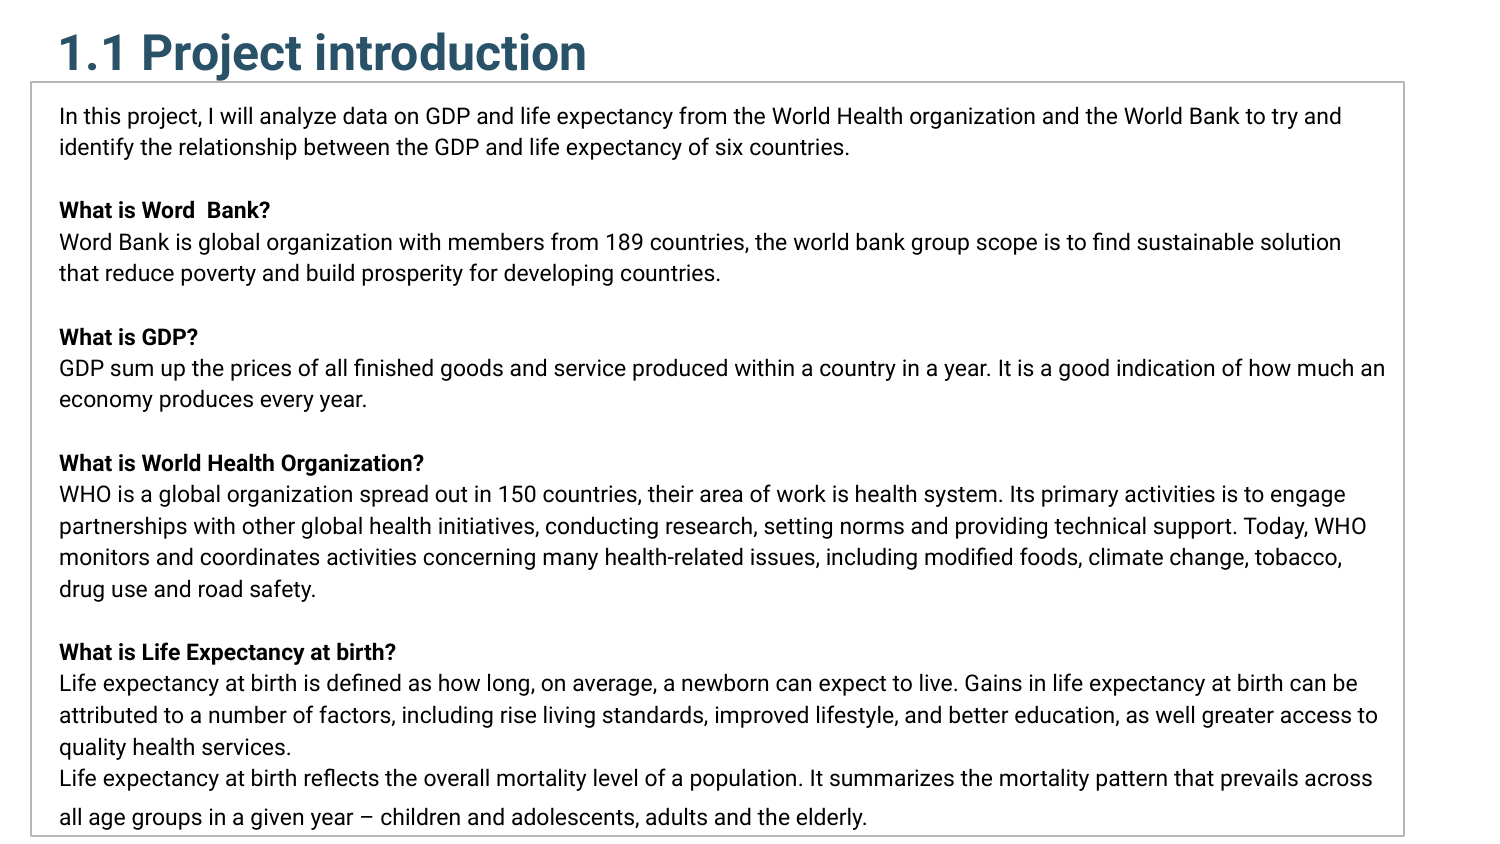

1.1 Project introduction
In this project, I will analyze data on GDP and life expectancy from the World Health organization and the World Bank to try and identify the relationship between the GDP and life expectancy of six countries.

What is Word  Bank?
Word Bank is global organization with members from 189 countries, the world bank group scope is to find sustainable solution that reduce poverty and build prosperity for developing countries.

What is GDP?
GDP sum up the prices of all finished goods and service produced within a country in a year. It is a good indication of how much an economy produces every year.

What is World Health Organization?
WHO is a global organization spread out in 150 countries, their area of work is health system. Its primary activities is to engage partnerships with other global health initiatives, conducting research, setting norms and providing technical support. Today, WHO monitors and coordinates activities concerning many health-related issues, including modified foods, climate change, tobacco, drug use and road safety.

What is Life Expectancy at birth?
Life expectancy at birth is defined as how long, on average, a newborn can expect to live. Gains in life expectancy at birth can be attributed to a number of factors, including rise living standards, improved lifestyle, and better education, as well greater access to quality health services.
Life expectancy at birth reflects the overall mortality level of a population. It summarizes the mortality pattern that prevails across all age groups in a given year – children and adolescents, adults and the elderly.